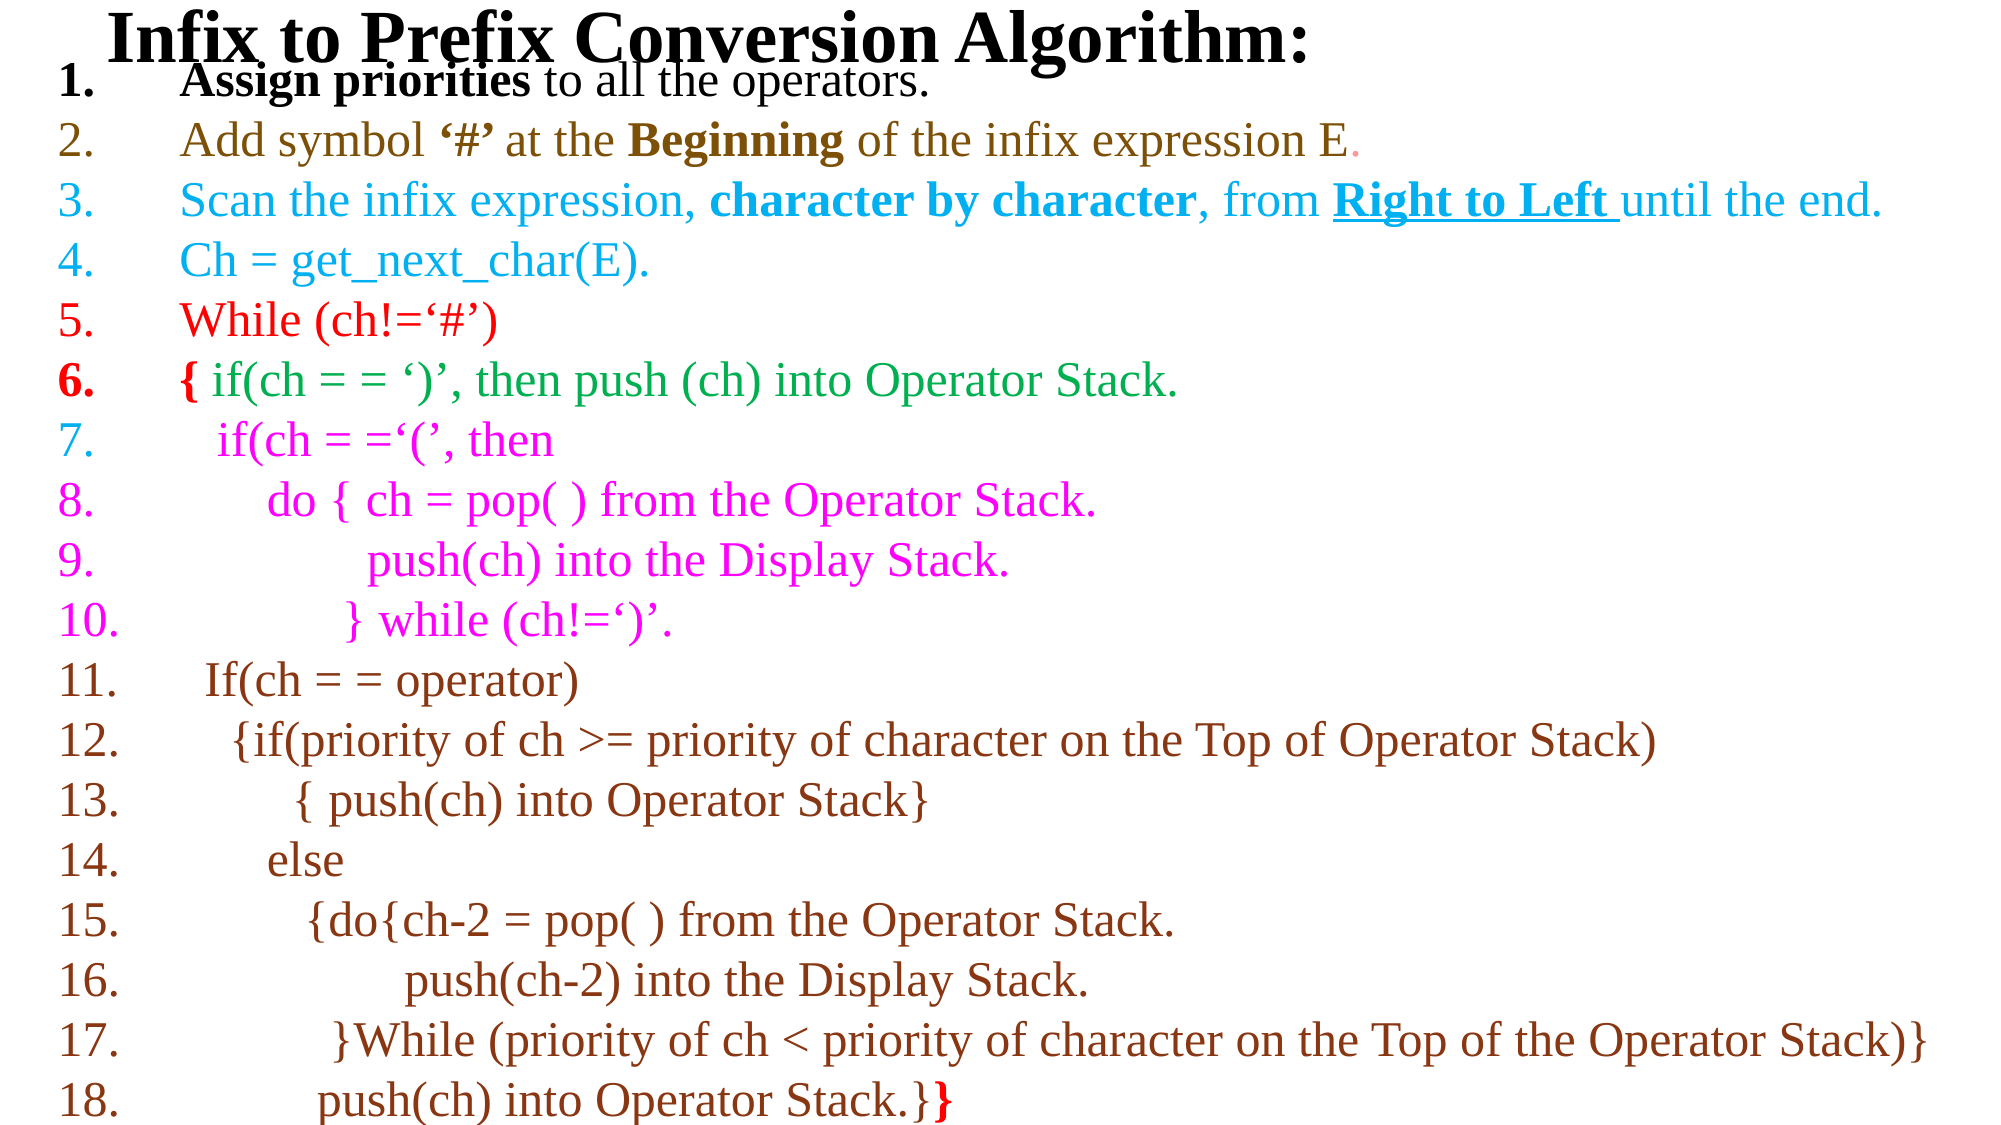

Infix to Prefix Conversion Algorithm:
Assign priorities to all the operators.
Add symbol ‘#’ at the Beginning of the infix expression E.
Scan the infix expression, character by character, from Right to Left until the end.
Ch = get_next_char(E).
While (ch!=‘#’)
{ if(ch = = ‘)’, then push (ch) into Operator Stack.
   if(ch = =‘(’, then
       do { ch = pop( ) from the Operator Stack.
               push(ch) into the Display Stack.
             } while (ch!=‘)’.
  If(ch = = operator)
    {if(priority of ch >= priority of character on the Top of Operator Stack)
         { push(ch) into Operator Stack}
       else
          {do{ch-2 = pop( ) from the Operator Stack.
                  push(ch-2) into the Display Stack.
            }While (priority of ch < priority of character on the Top of the Operator Stack)}
           push(ch) into Operator Stack.}}